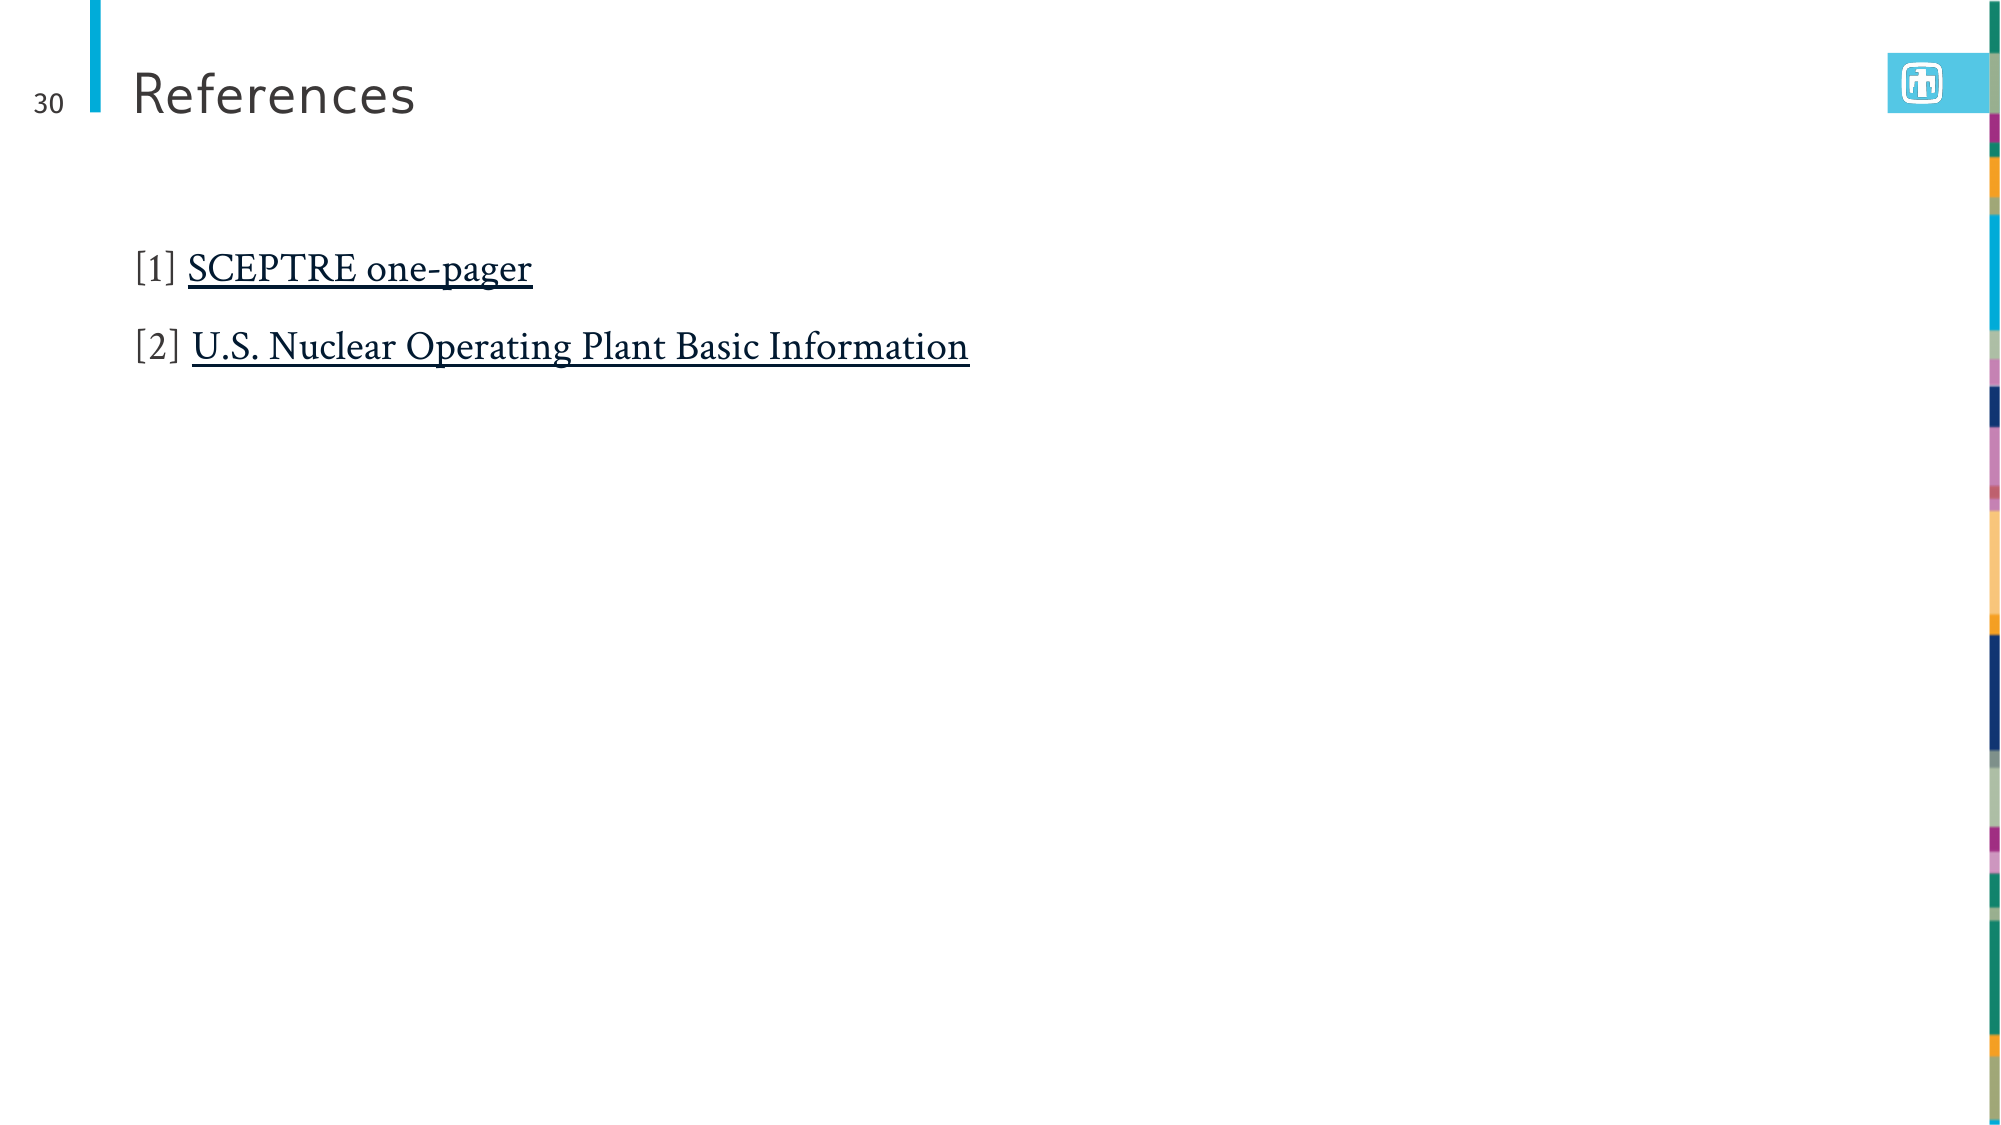

# References
30
[1] SCEPTRE one-pager
[2] U.S. Nuclear Operating Plant Basic Information